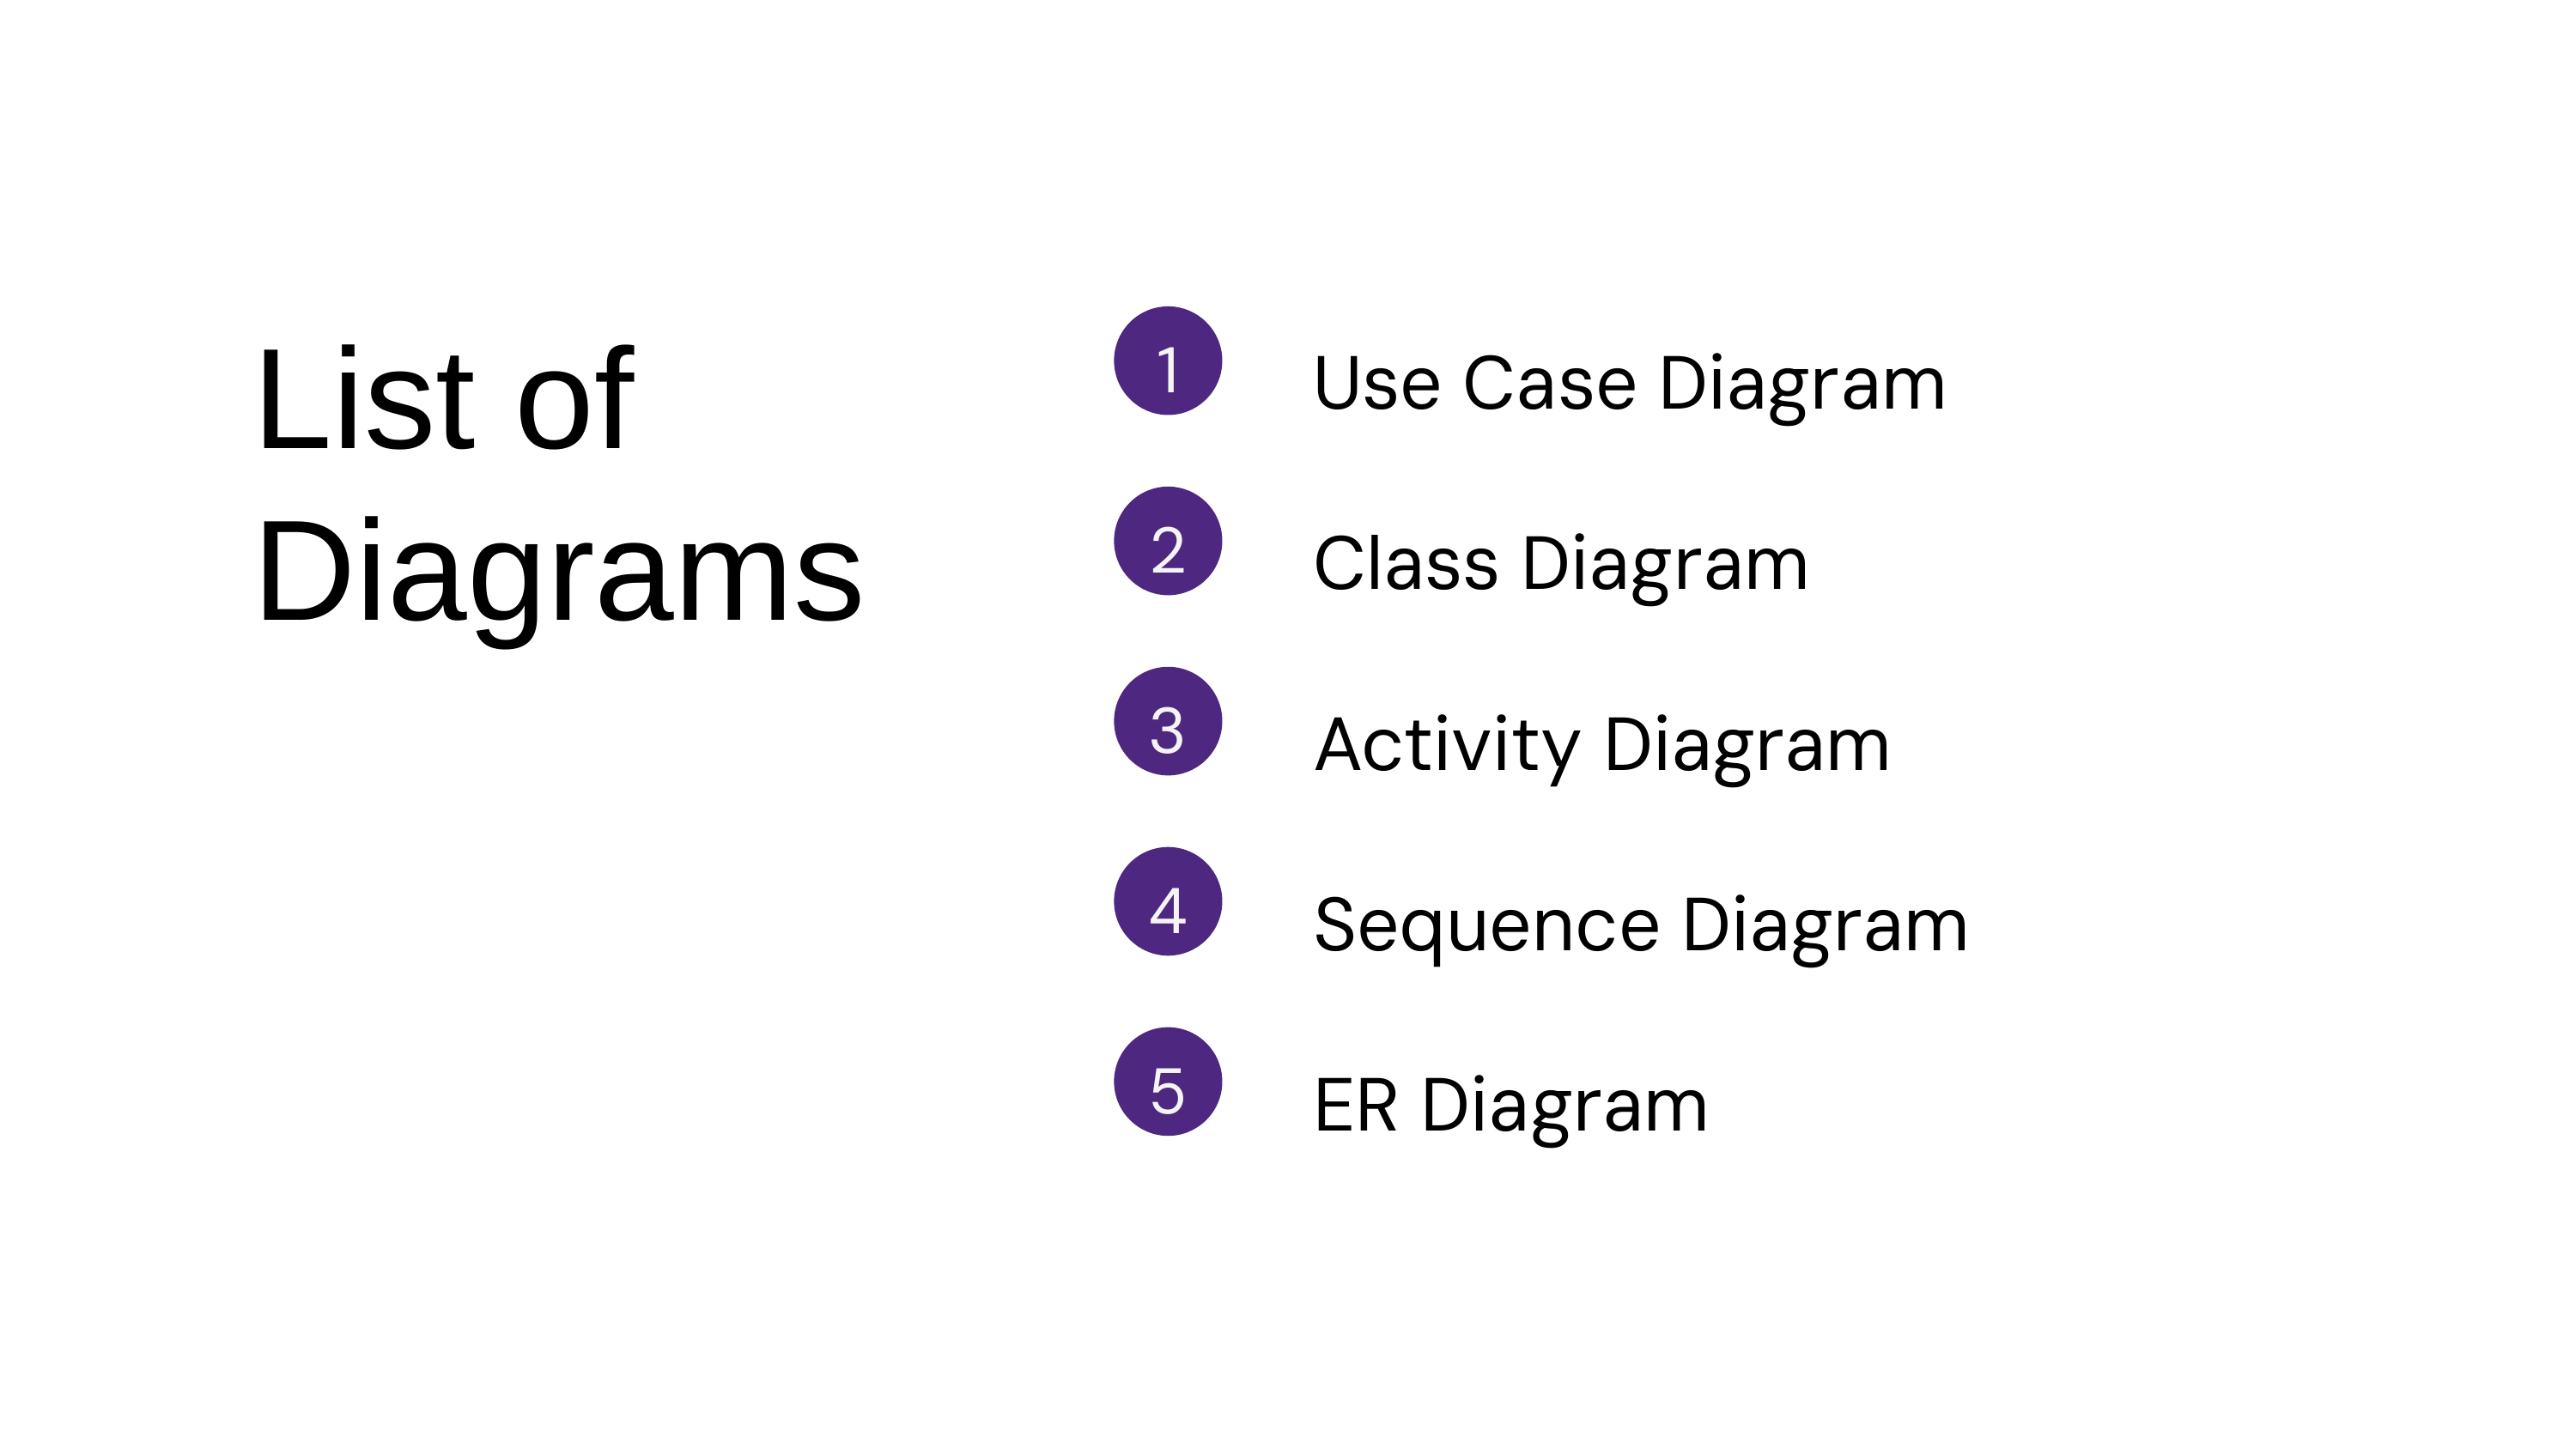

Use Case Diagram
1
List of Diagrams

Class Diagram
2

Activity Diagram
3

Sequence Diagram
4

ER Diagram
5